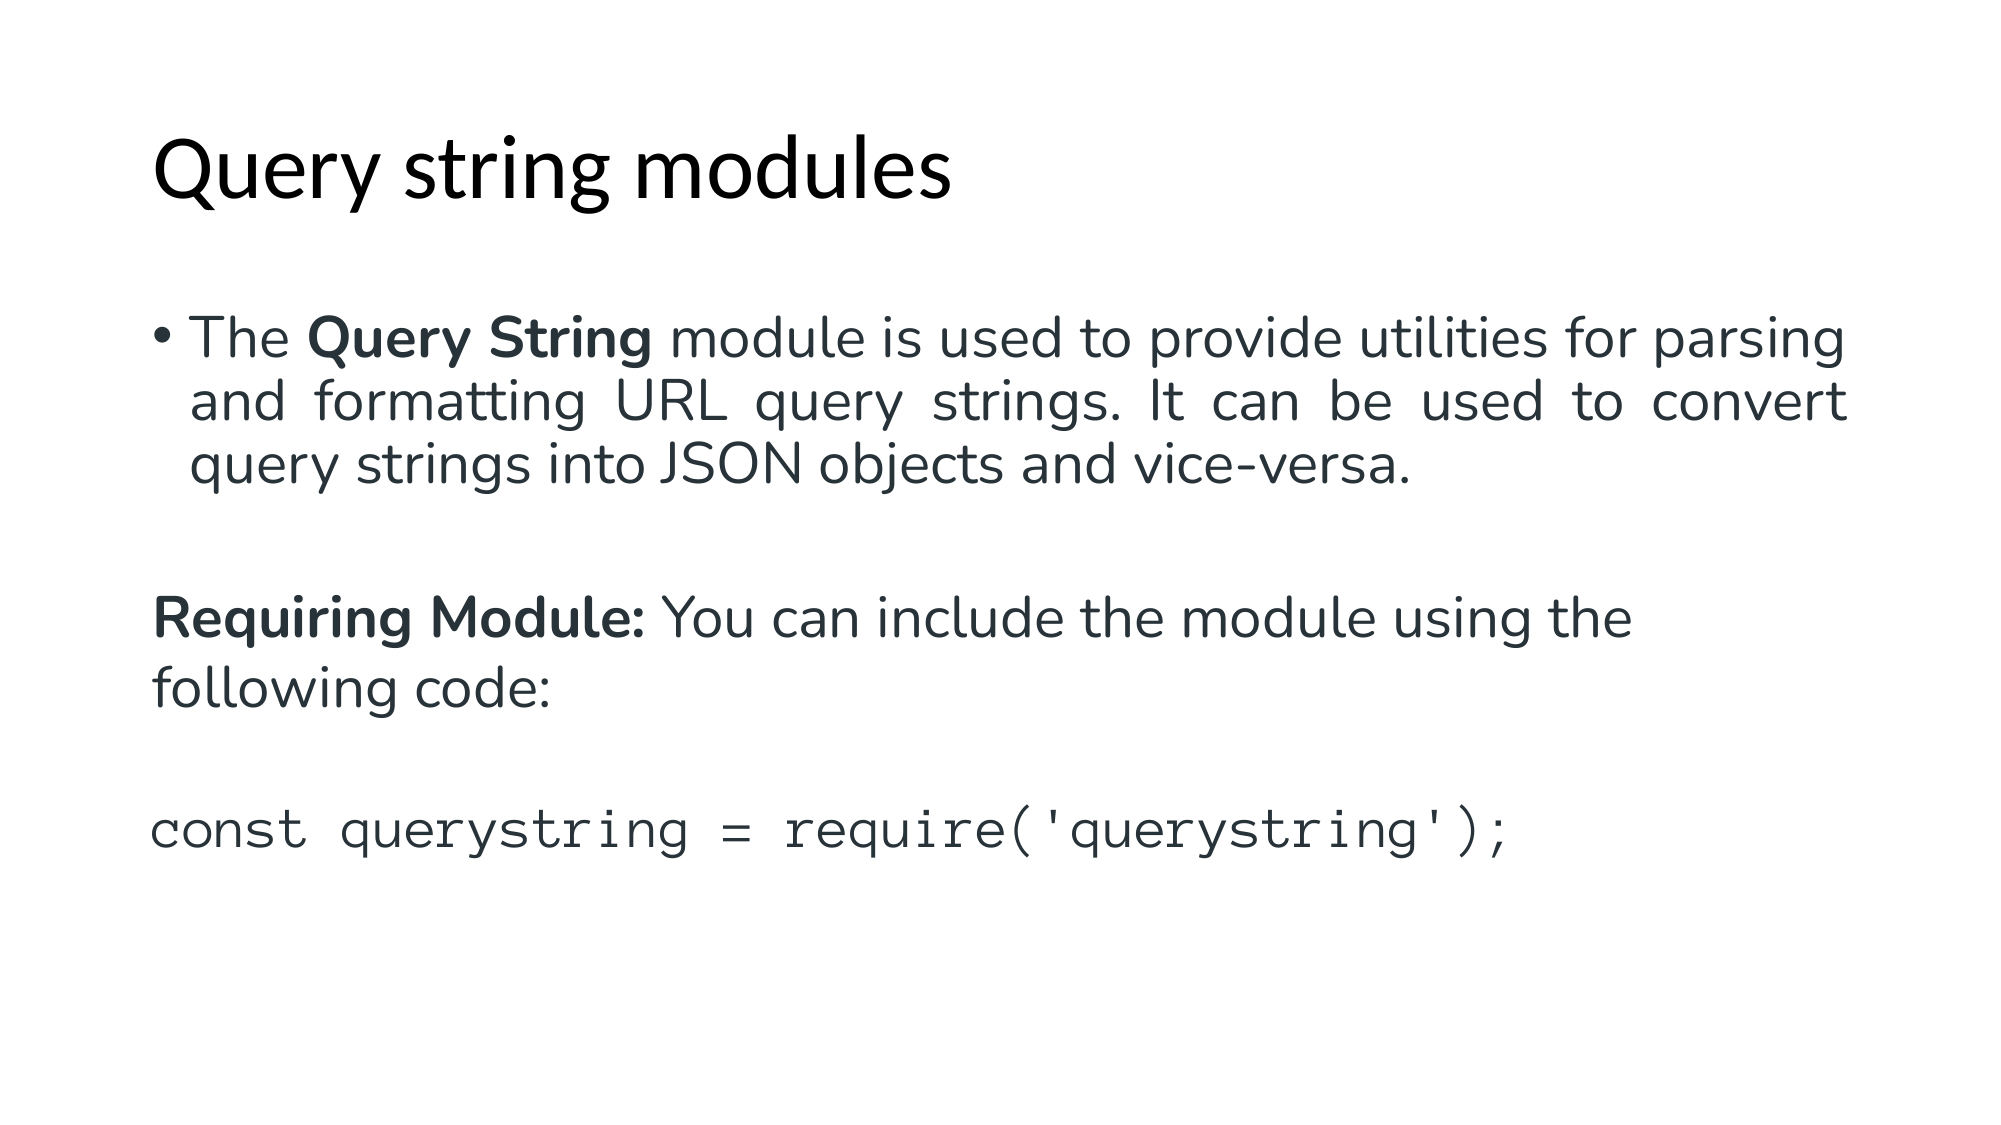

# Query string modules
The Query String module is used to provide utilities for parsing and formatting URL query strings. It can be used to convert query strings into JSON objects and vice-versa.

Requiring Module: You can include the module using the following code:
const querystring = require('querystring');